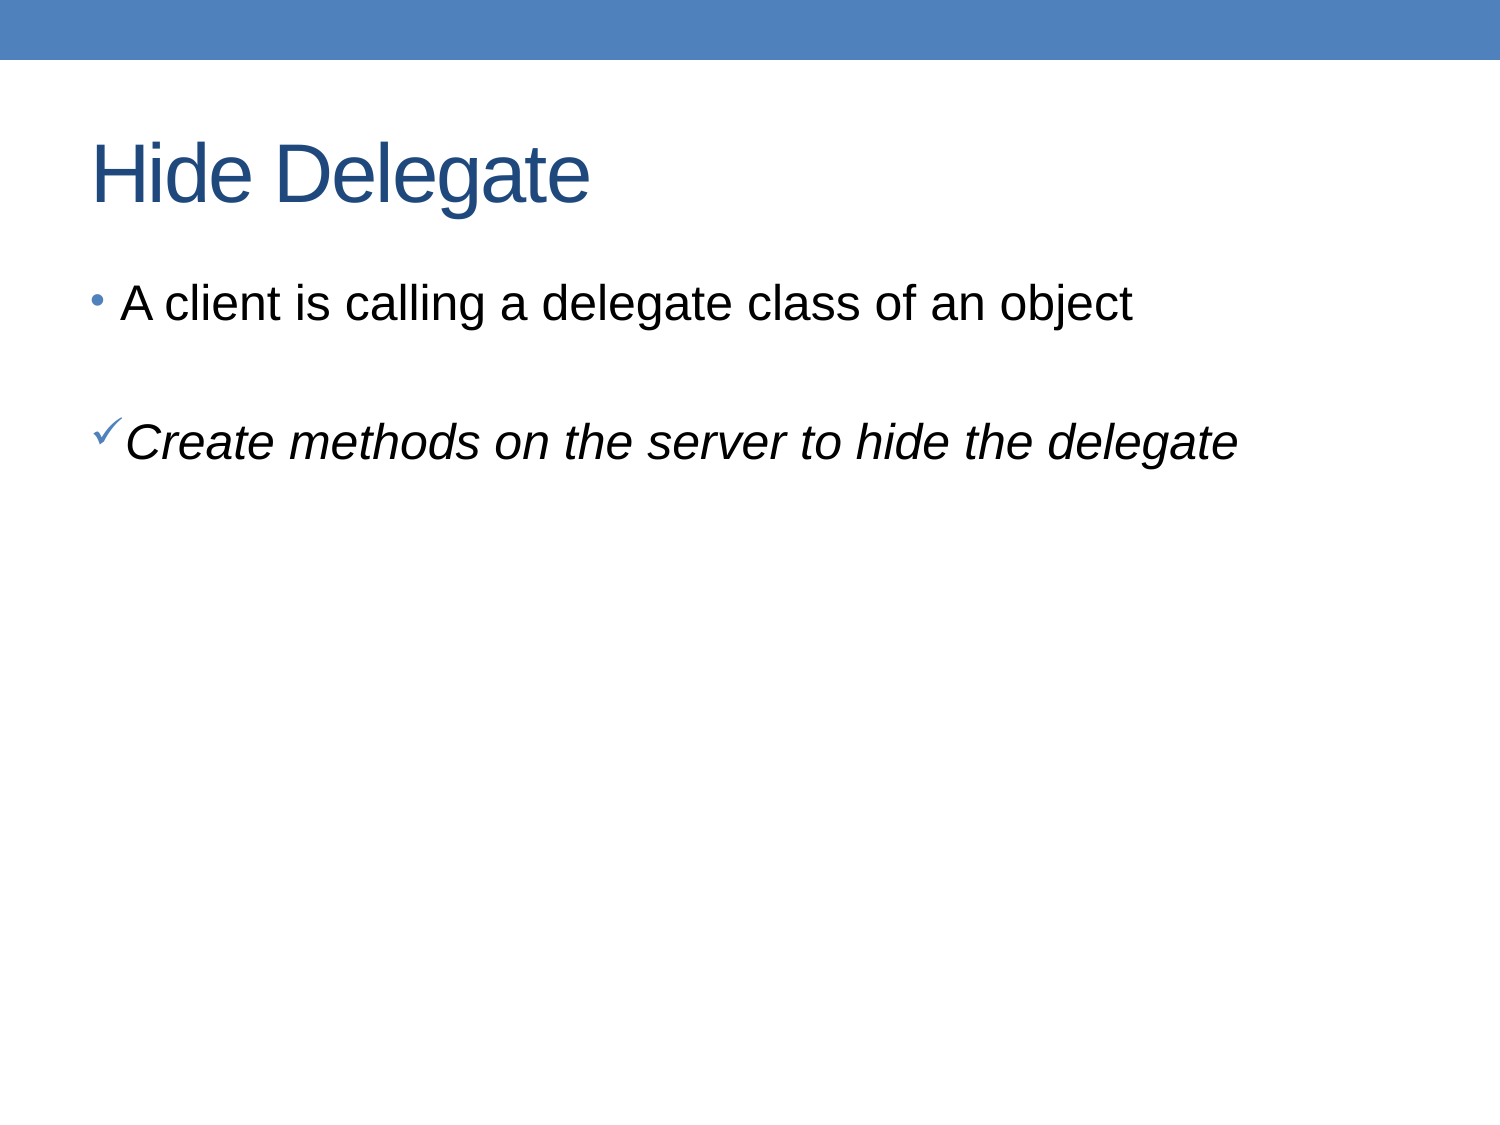

66
# Hide Delegate
A client is calling a delegate class of an object

Create methods on the server to hide the delegate